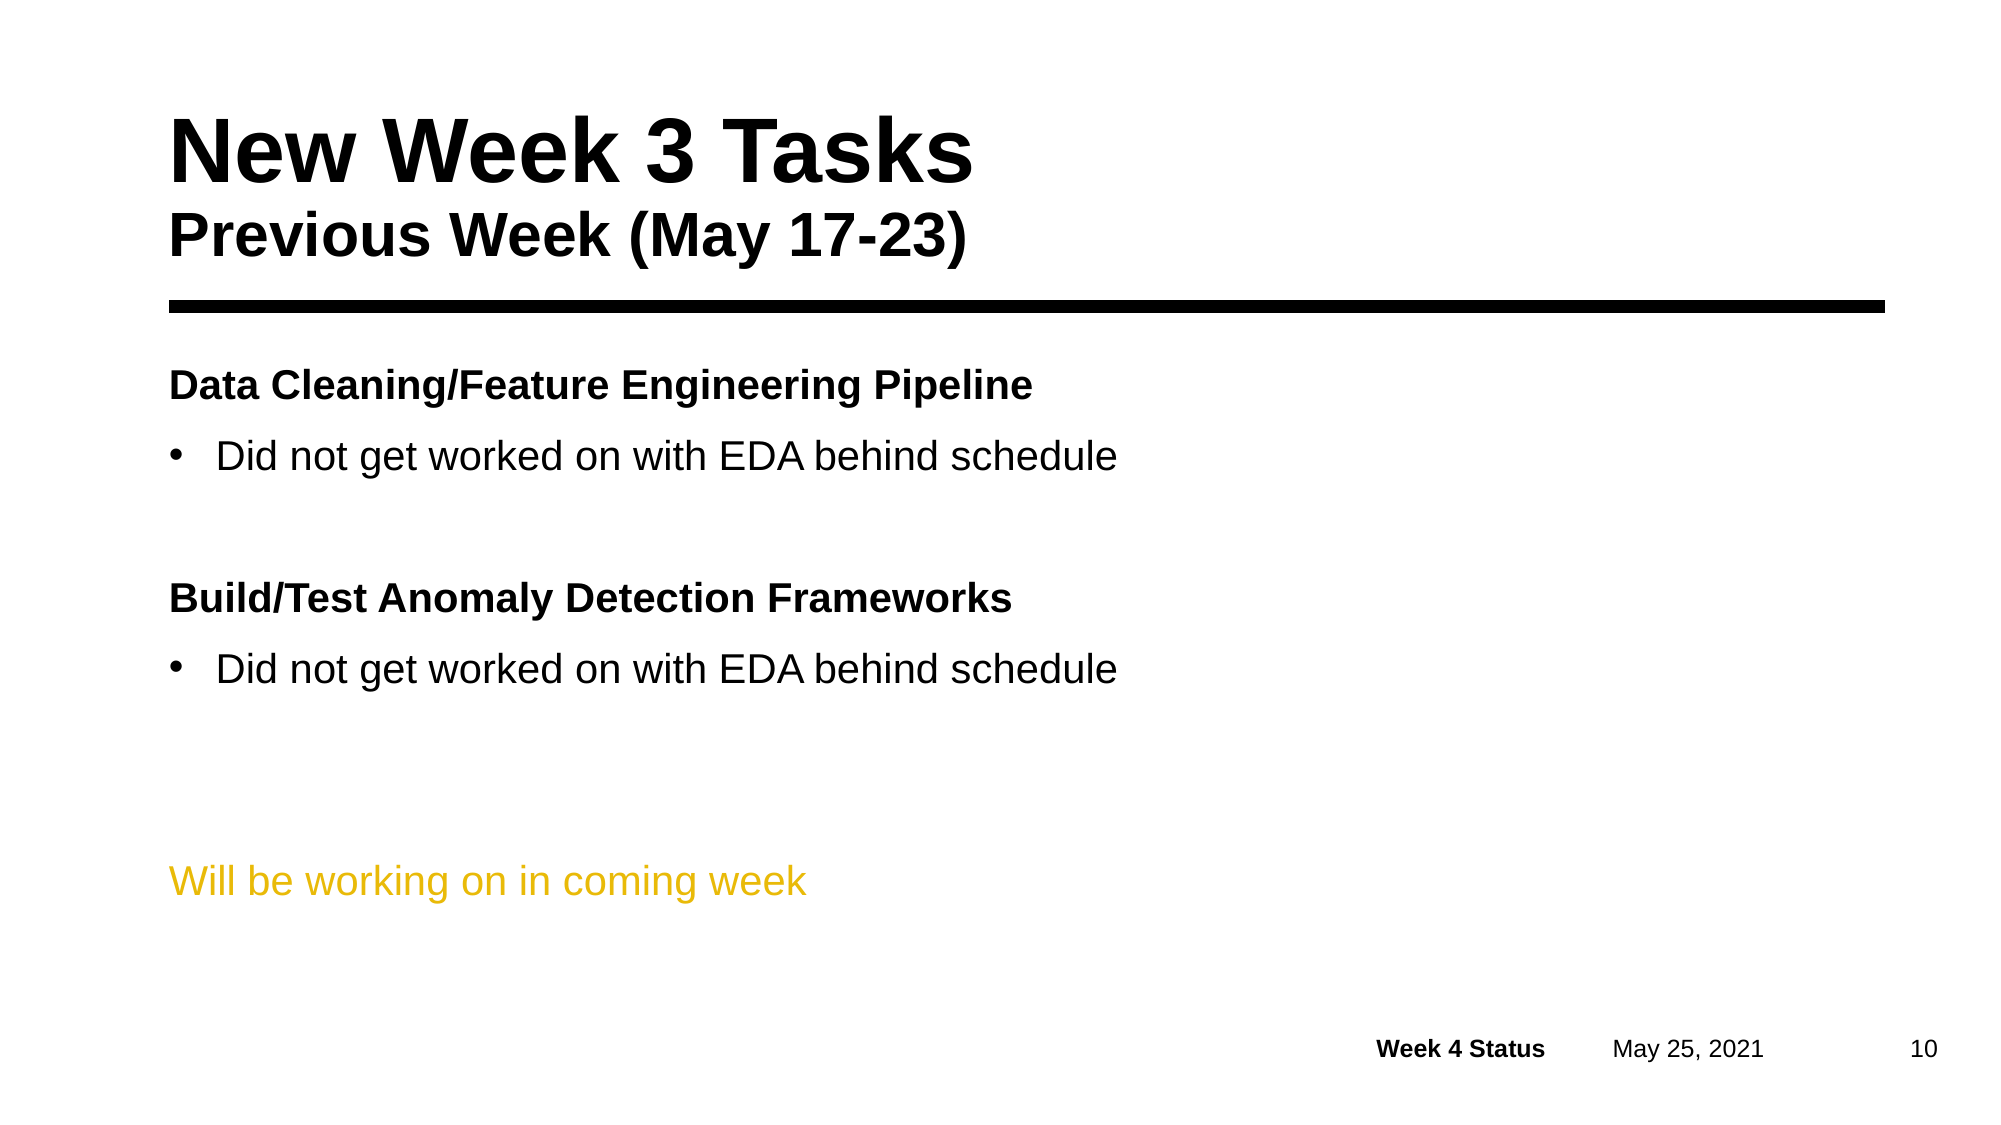

# New Week 3 Tasks Previous Week (May 17-23)

Data Cleaning/Feature Engineering Pipeline
Did not get worked on with EDA behind schedule

Build/Test Anomaly Detection Frameworks
Did not get worked on with EDA behind schedule

Will be working on in coming week

May 25, 2021
10
Week 4 Status